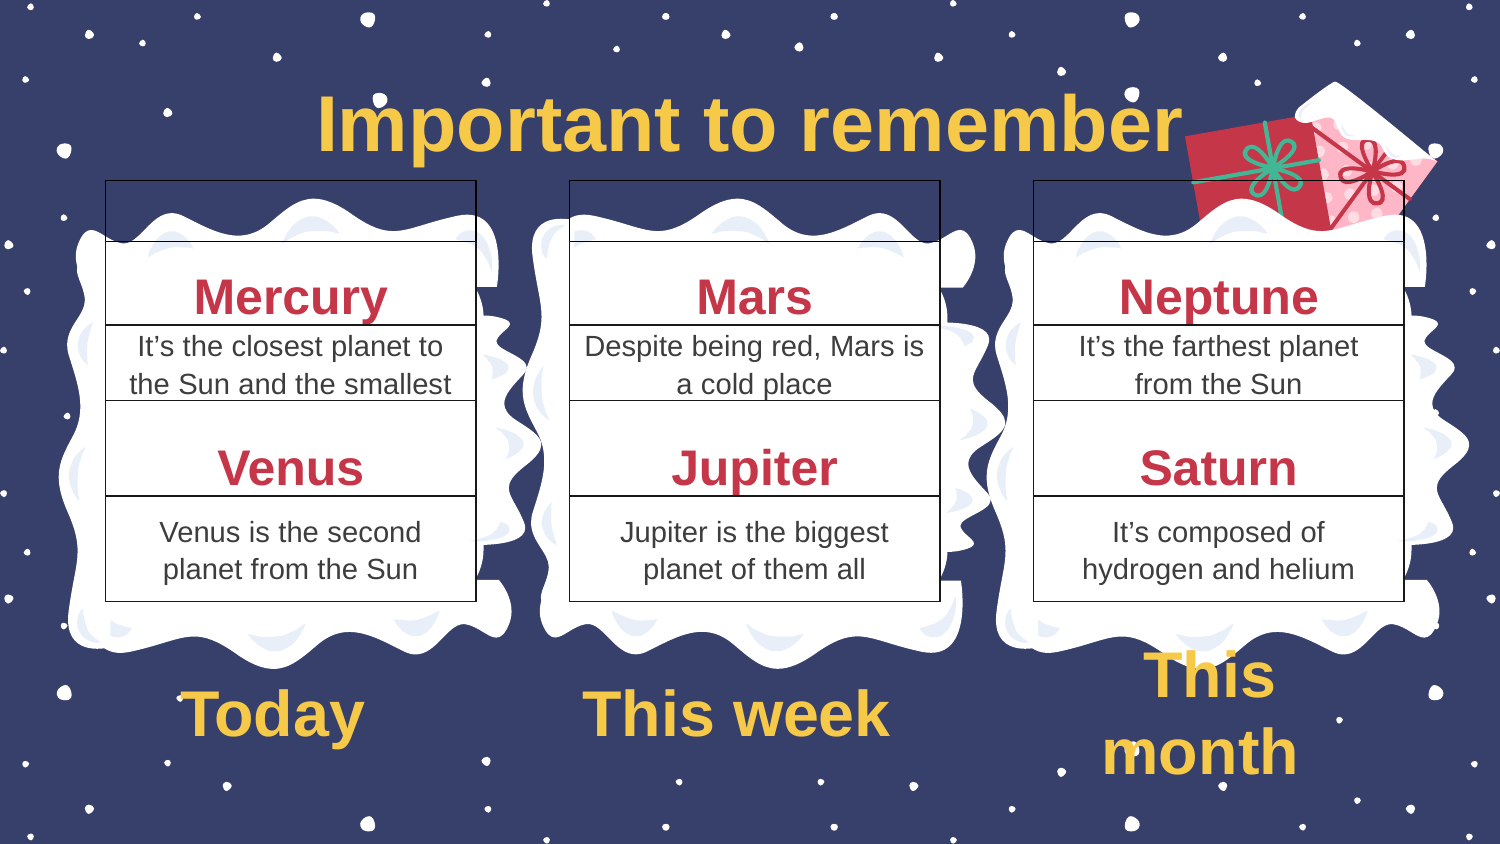

# Important to remember
|  |  |
| --- | --- |
| Mercury |  |
| It’s the closest planet to the Sun and the smallest |  |
| Venus |  |
| Venus is the second planet from the Sun |  |
|  |  |
| --- | --- |
| Mars |  |
| Despite being red, Mars is a cold place |  |
| Jupiter |  |
| Jupiter is the biggest planet of them all |  |
|  |  |
| --- | --- |
| Neptune |  |
| It’s the farthest planet from the Sun |  |
| Saturn |  |
| It’s composed of hydrogen and helium |  |

Today
This week
This month